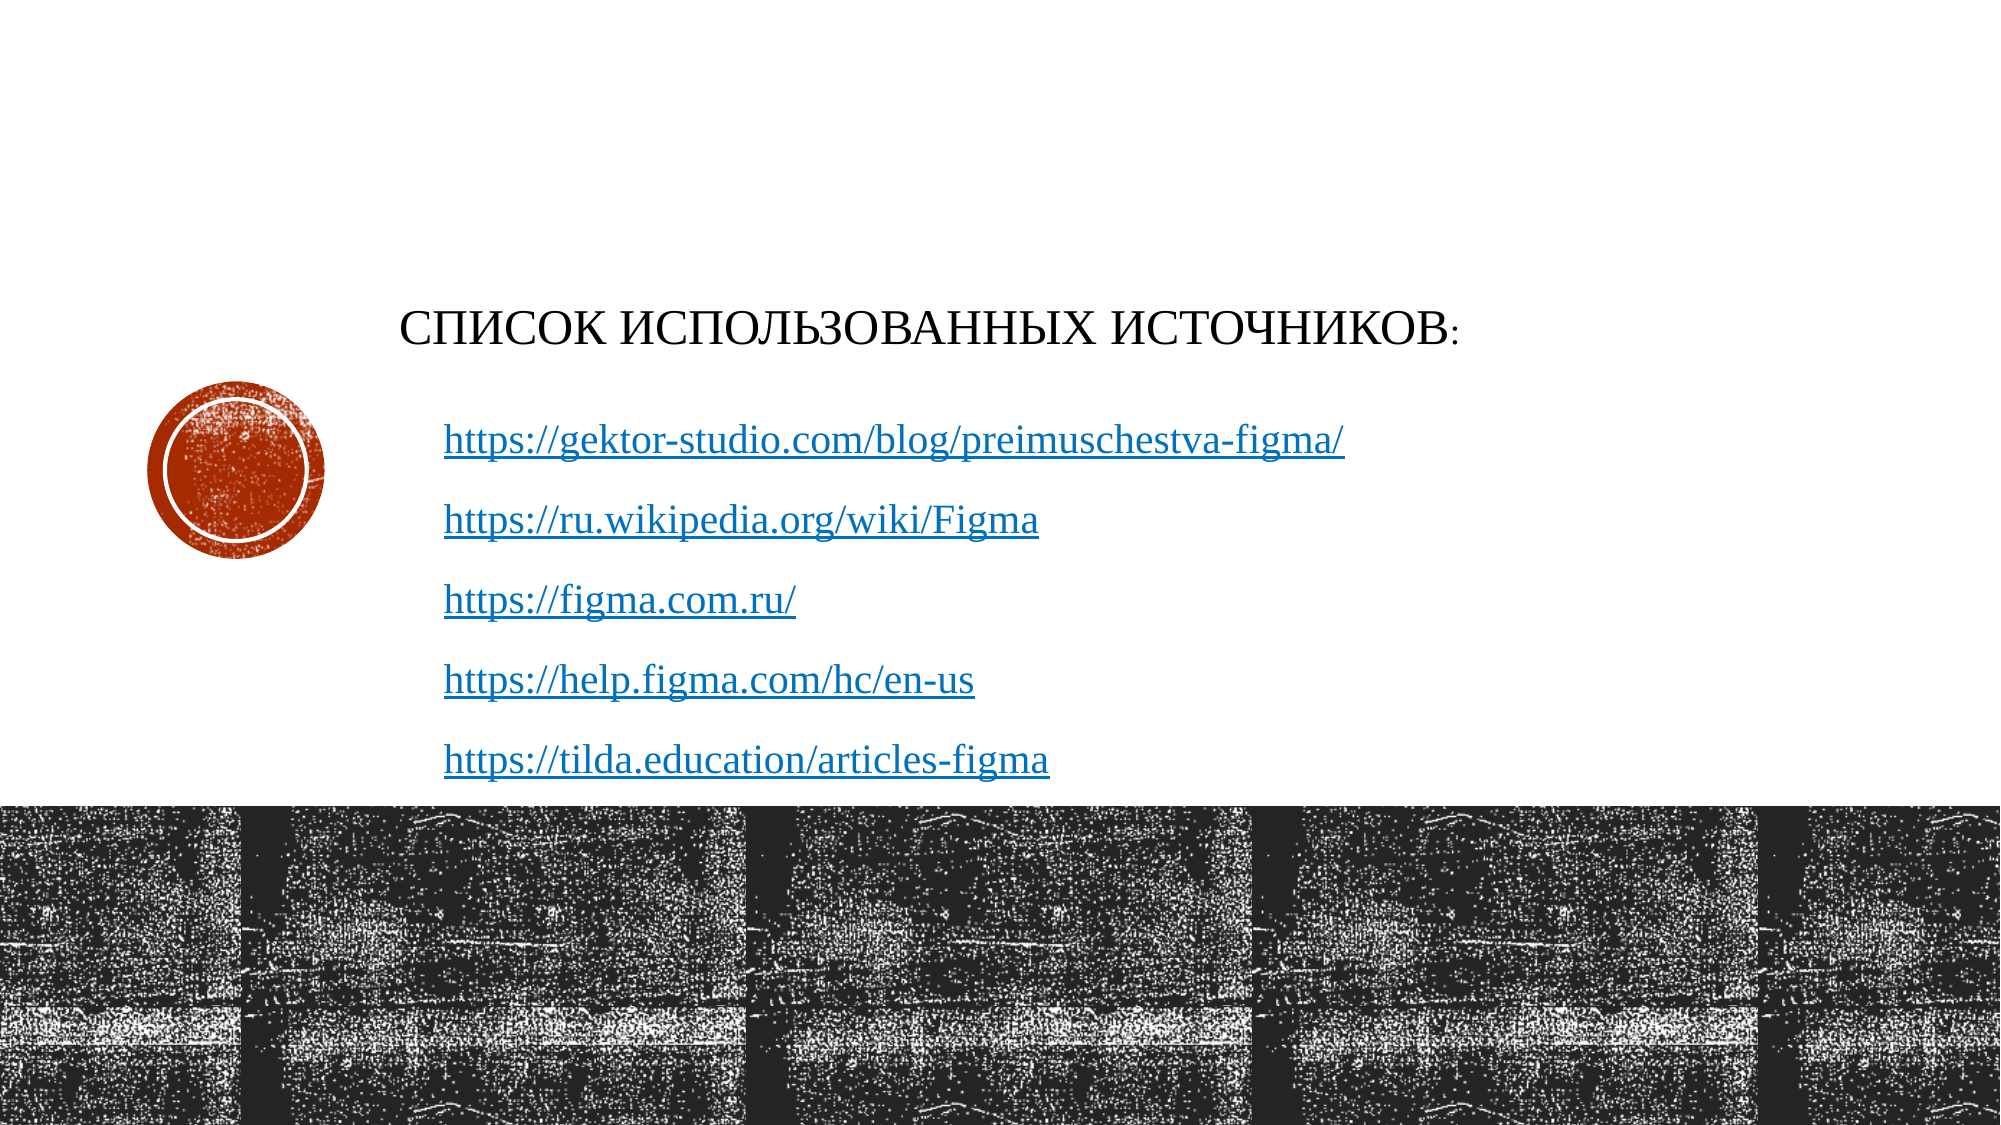

# Список использованных источников:
https://gektor-studio.com/blog/preimuschestva-figma/
https://ru.wikipedia.org/wiki/Figma
https://figma.com.ru/
https://help.figma.com/hc/en-us
https://tilda.education/articles-figma